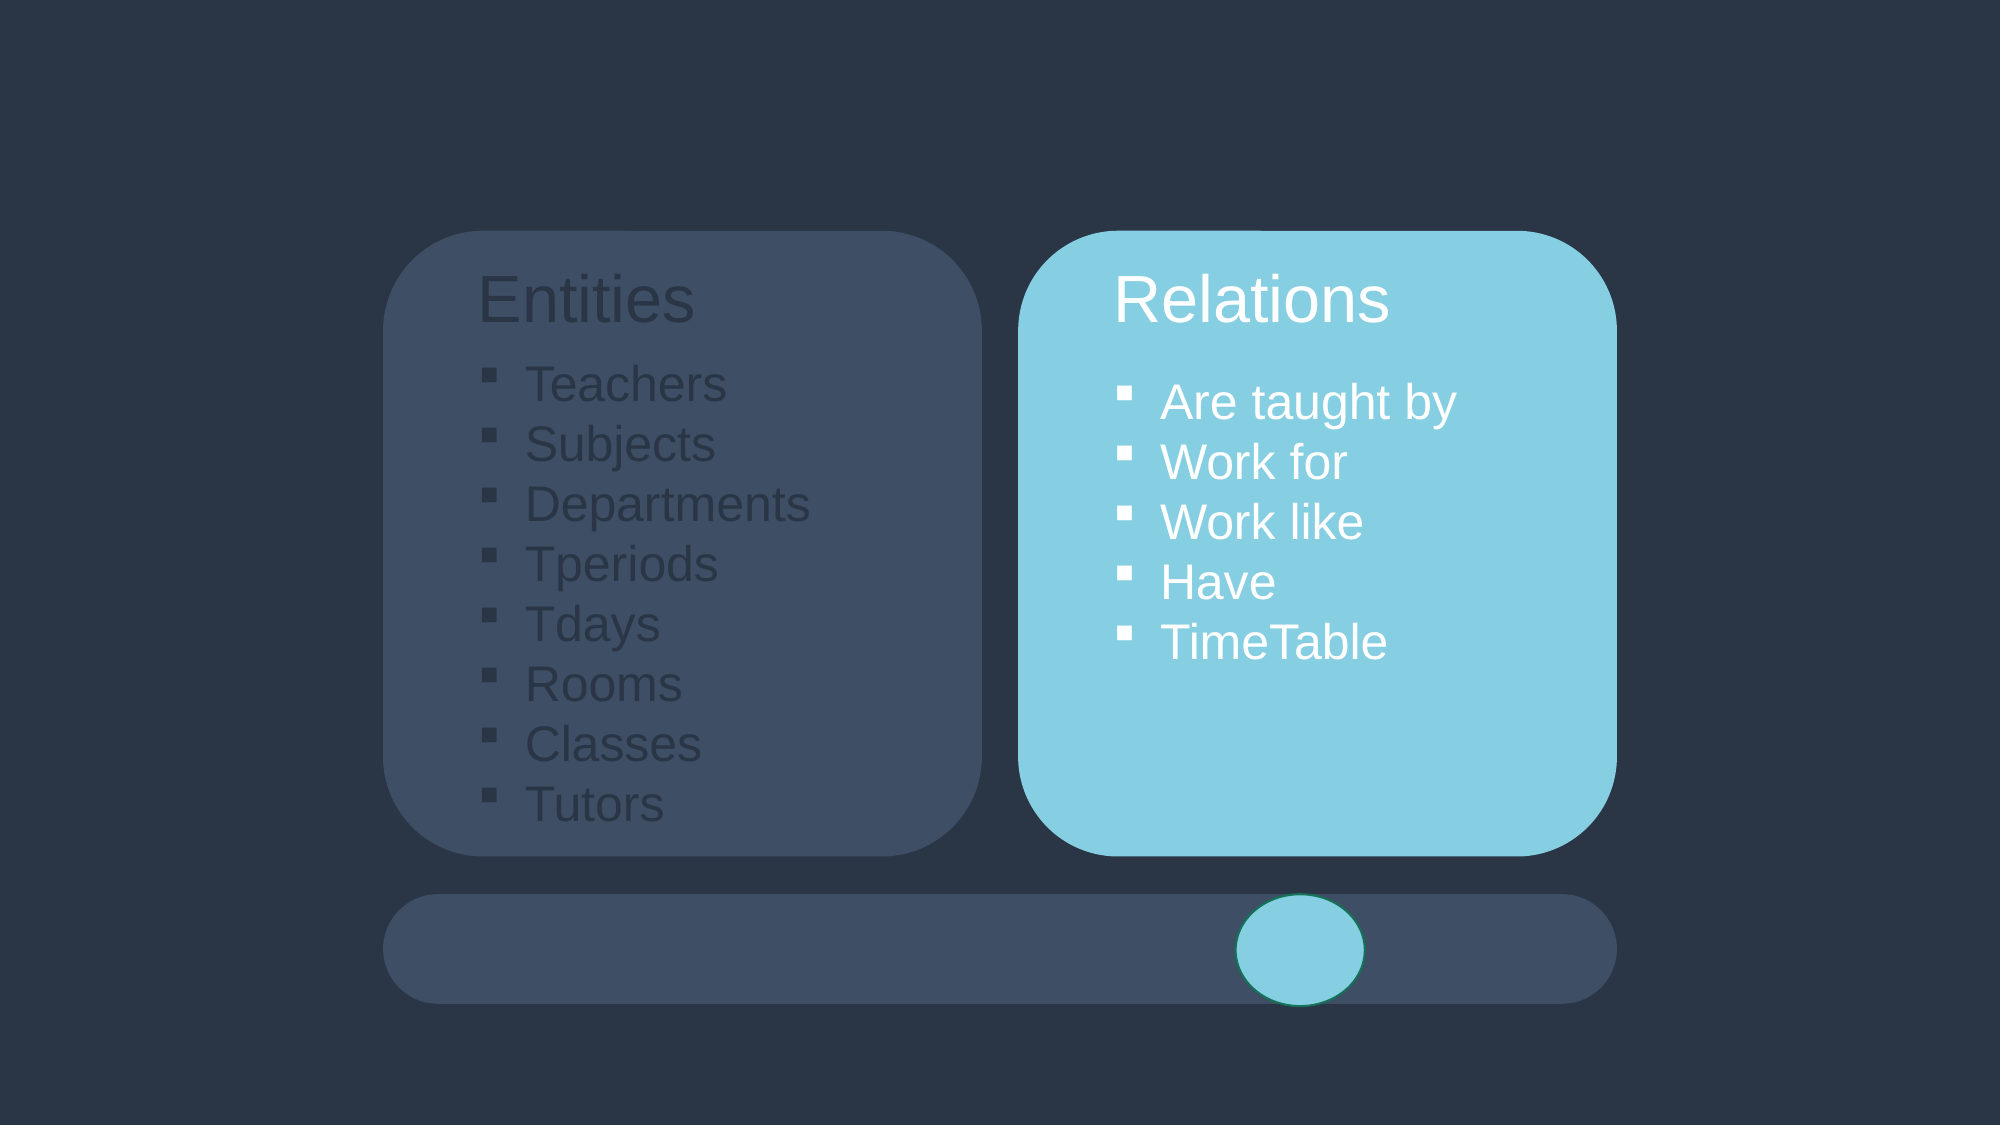

Entities
Relations
Teachers
Subjects
Departments
Tperiods
Tdays
Rooms
Classes
Tutors
Are taught by
Work for
Work like
Have
TimeTable